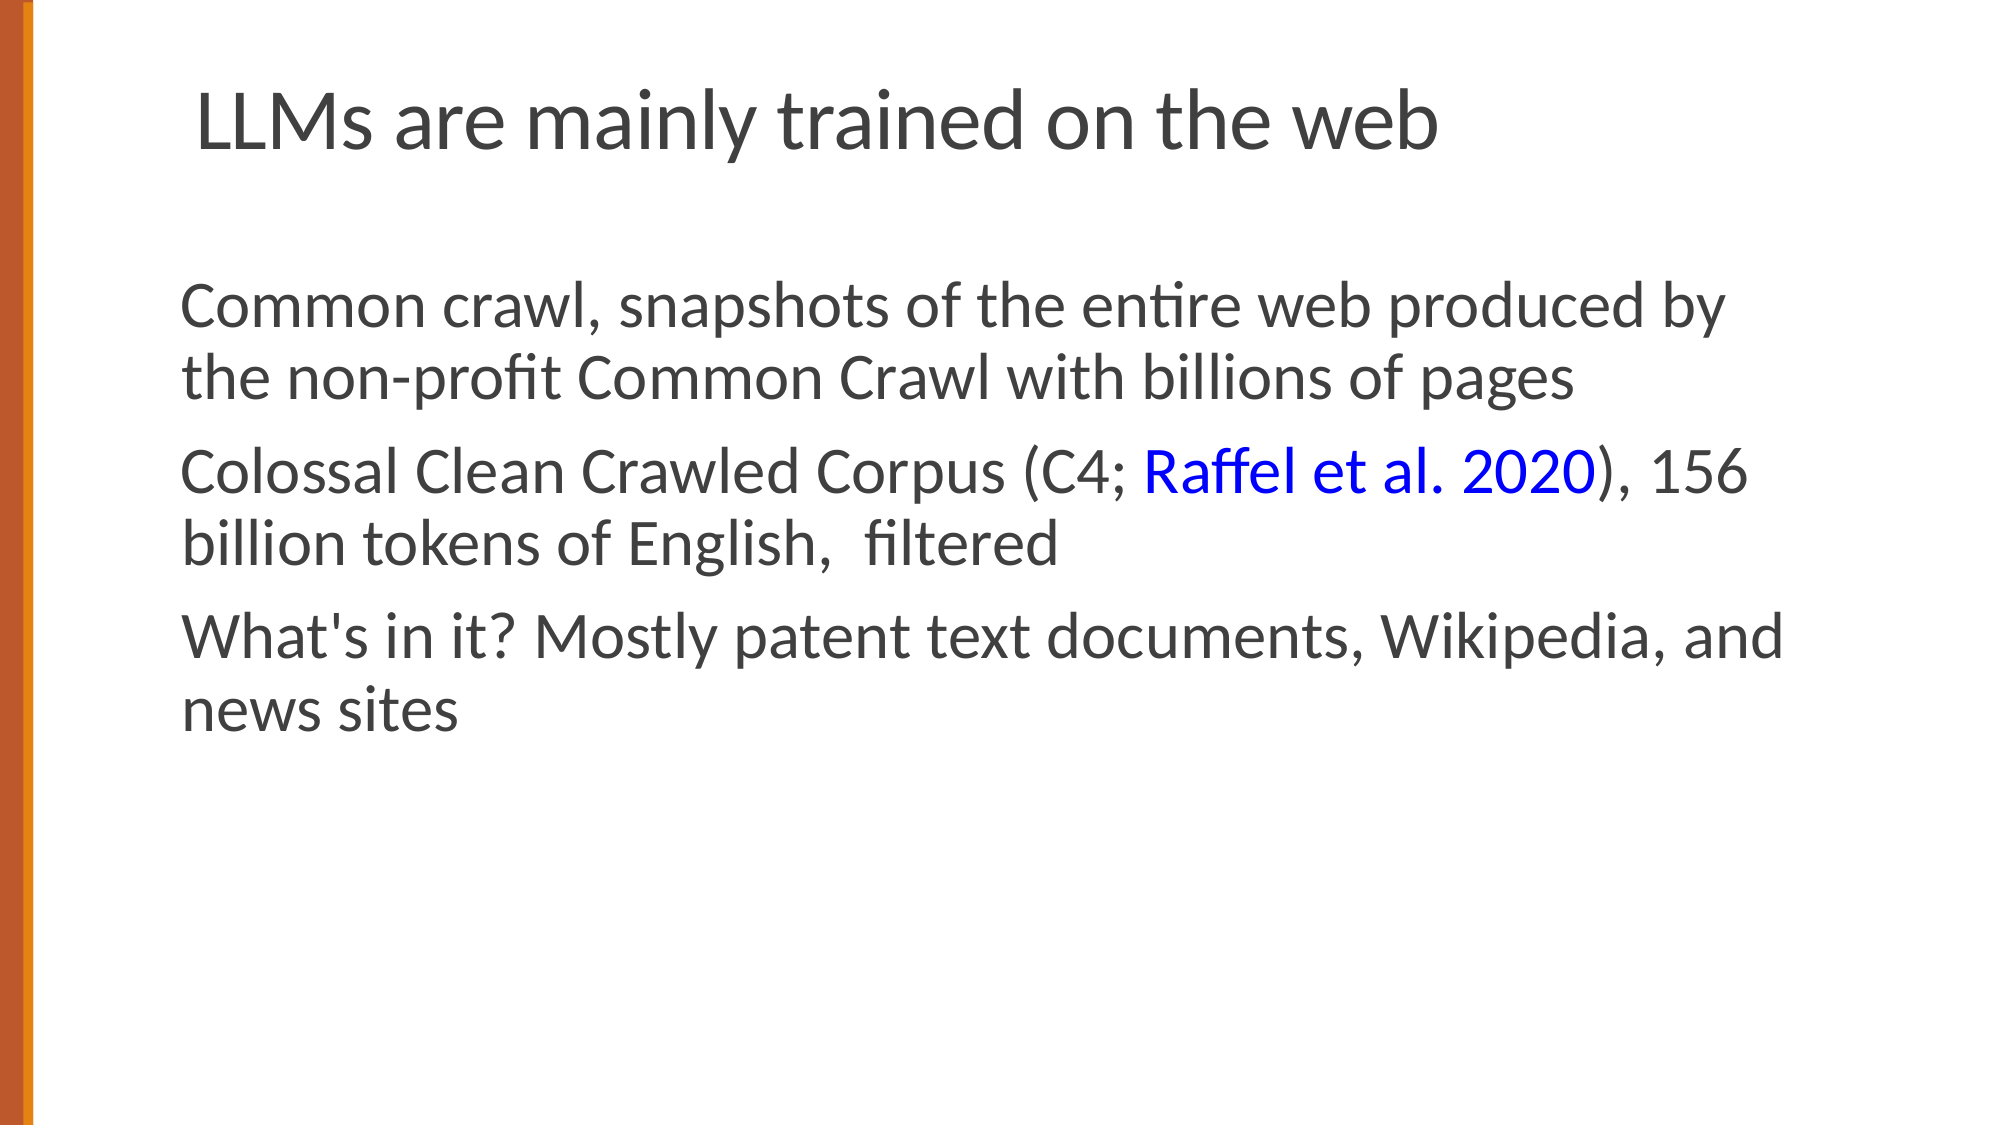

# LLMs are mainly trained on the web
Common crawl, snapshots of the entire web produced by the non-profit Common Crawl with billions of pages
Colossal Clean Crawled Corpus (C4; Raffel et al. 2020), 156 billion tokens of English,  filtered
	What's in it? Mostly patent text documents, Wikipedia, and news sites